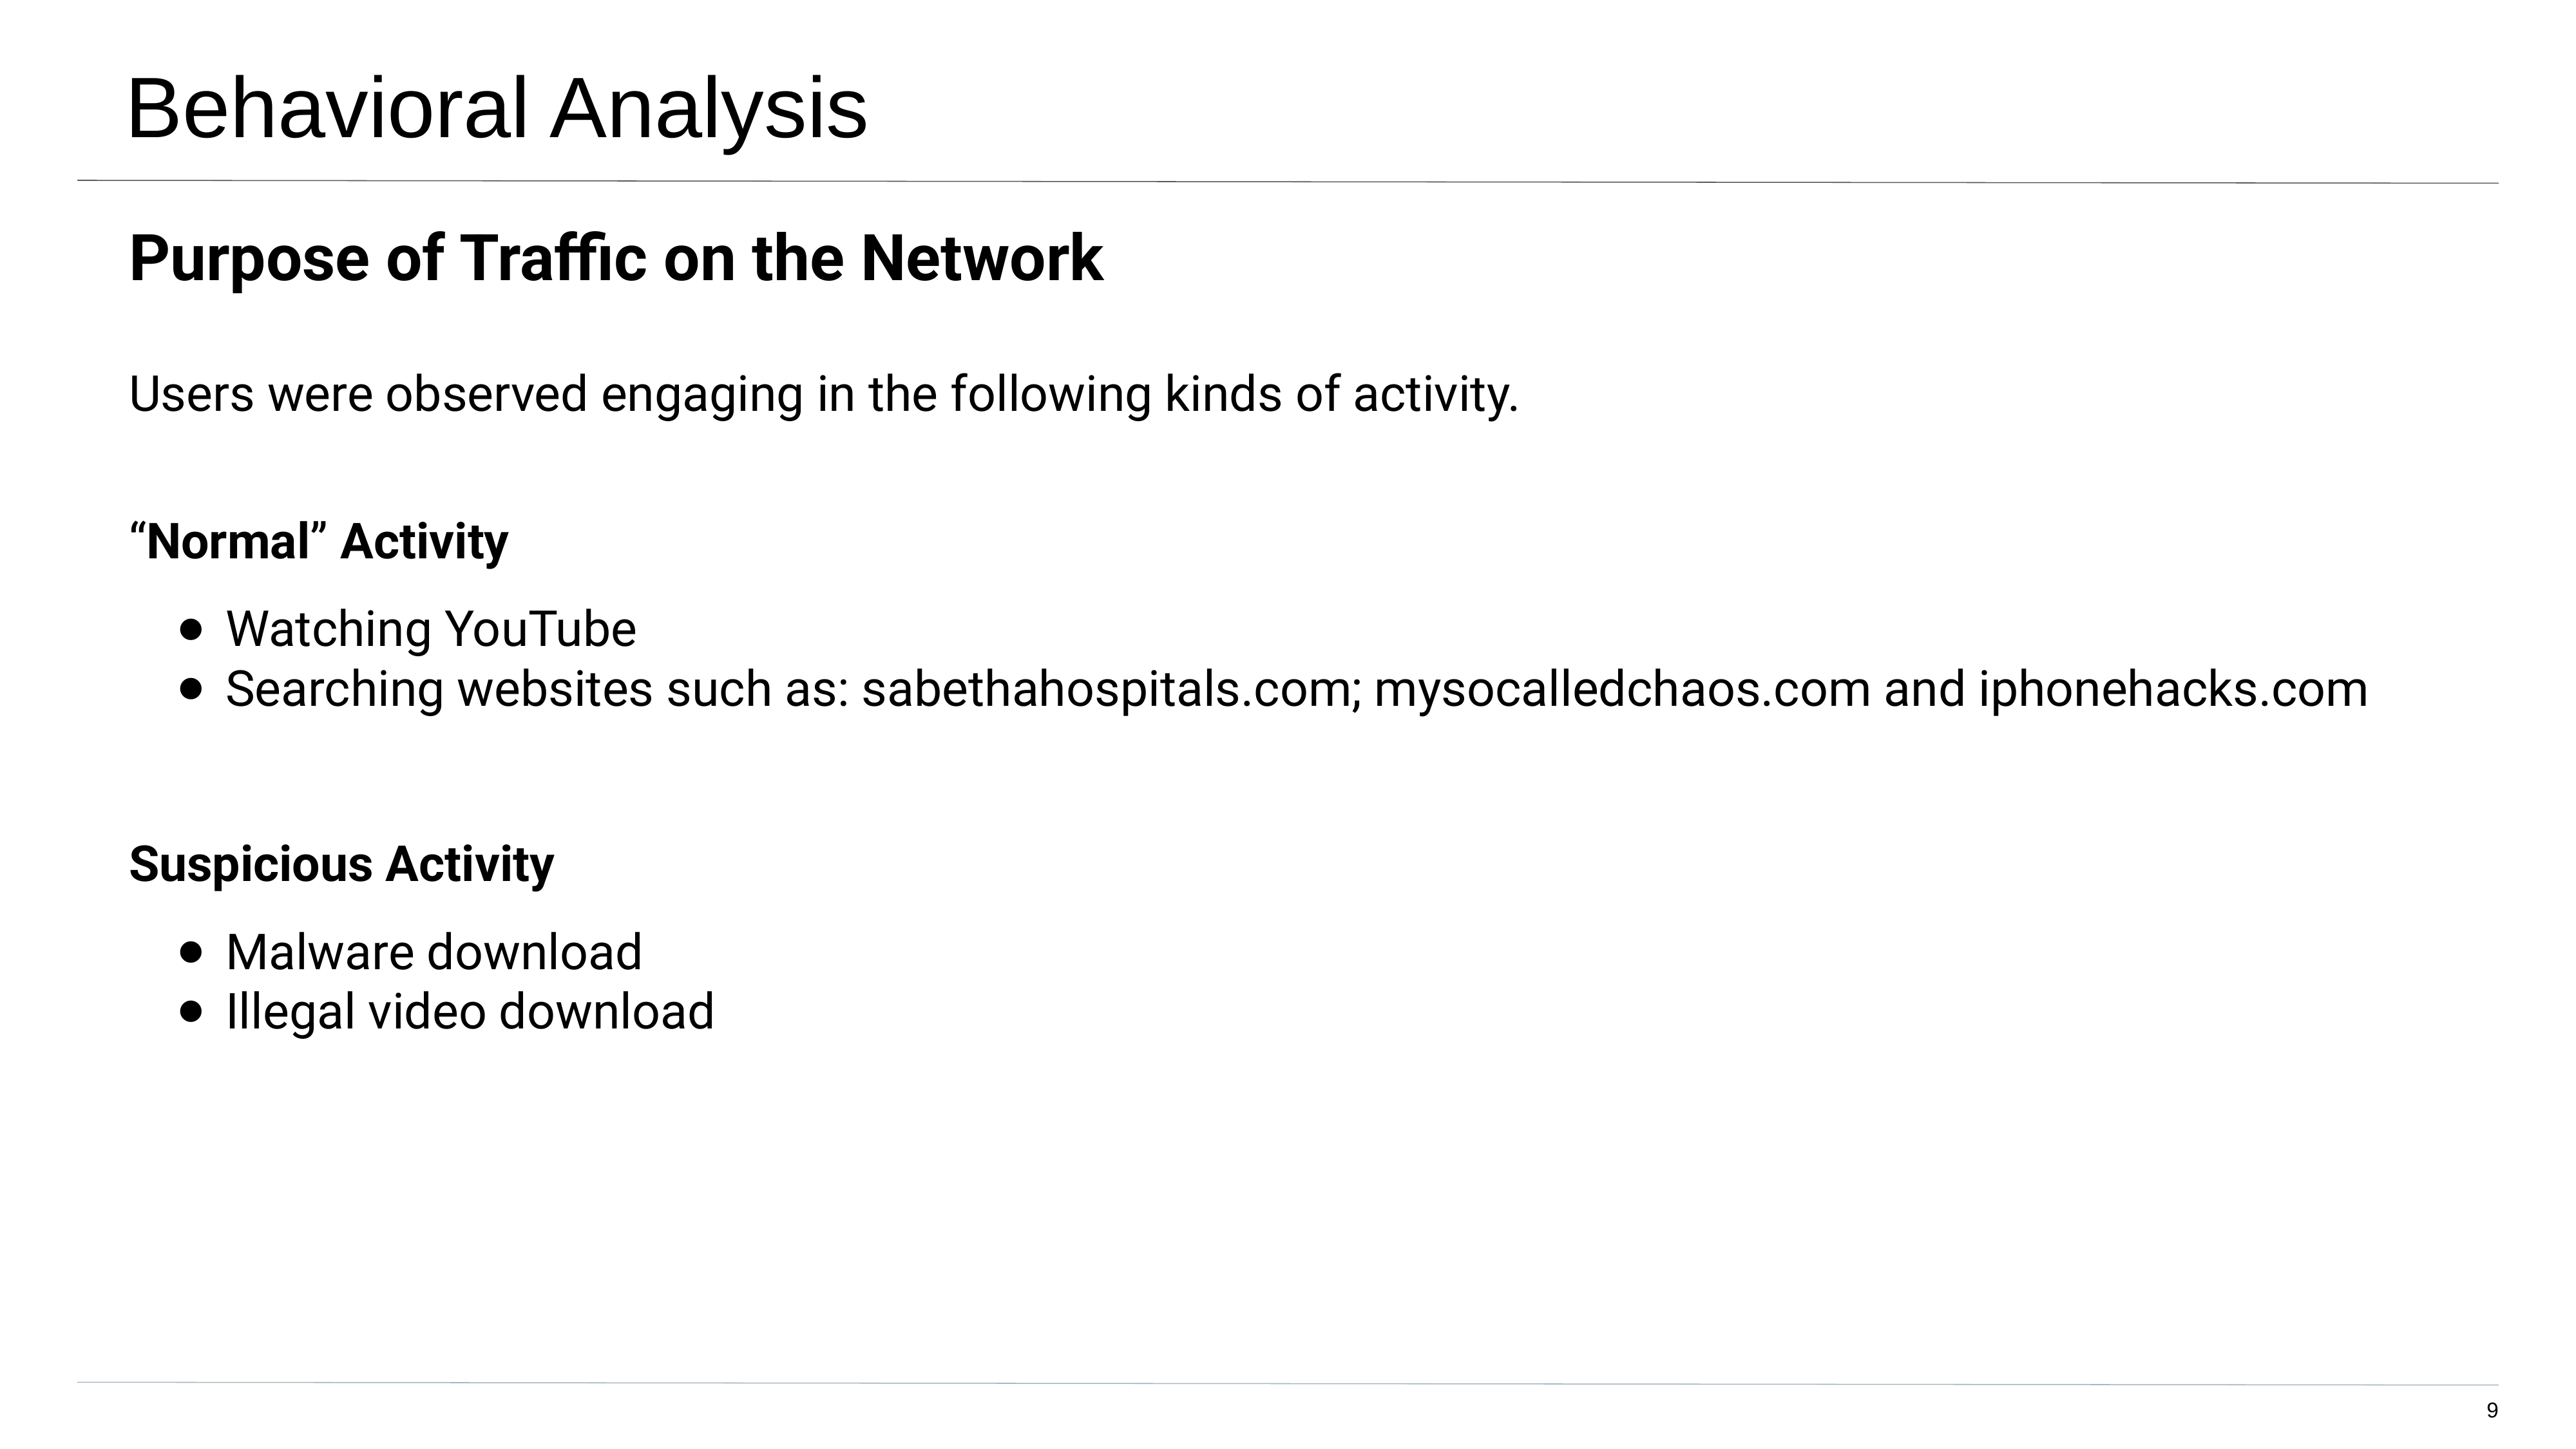

# Behavioral Analysis
Purpose of Traffic on the Network
Users were observed engaging in the following kinds of activity.
“Normal” Activity
Watching YouTube
Searching websites such as: sabethahospitals.com; mysocalledchaos.com and iphonehacks.com

Suspicious Activity
Malware download
Illegal video download

9